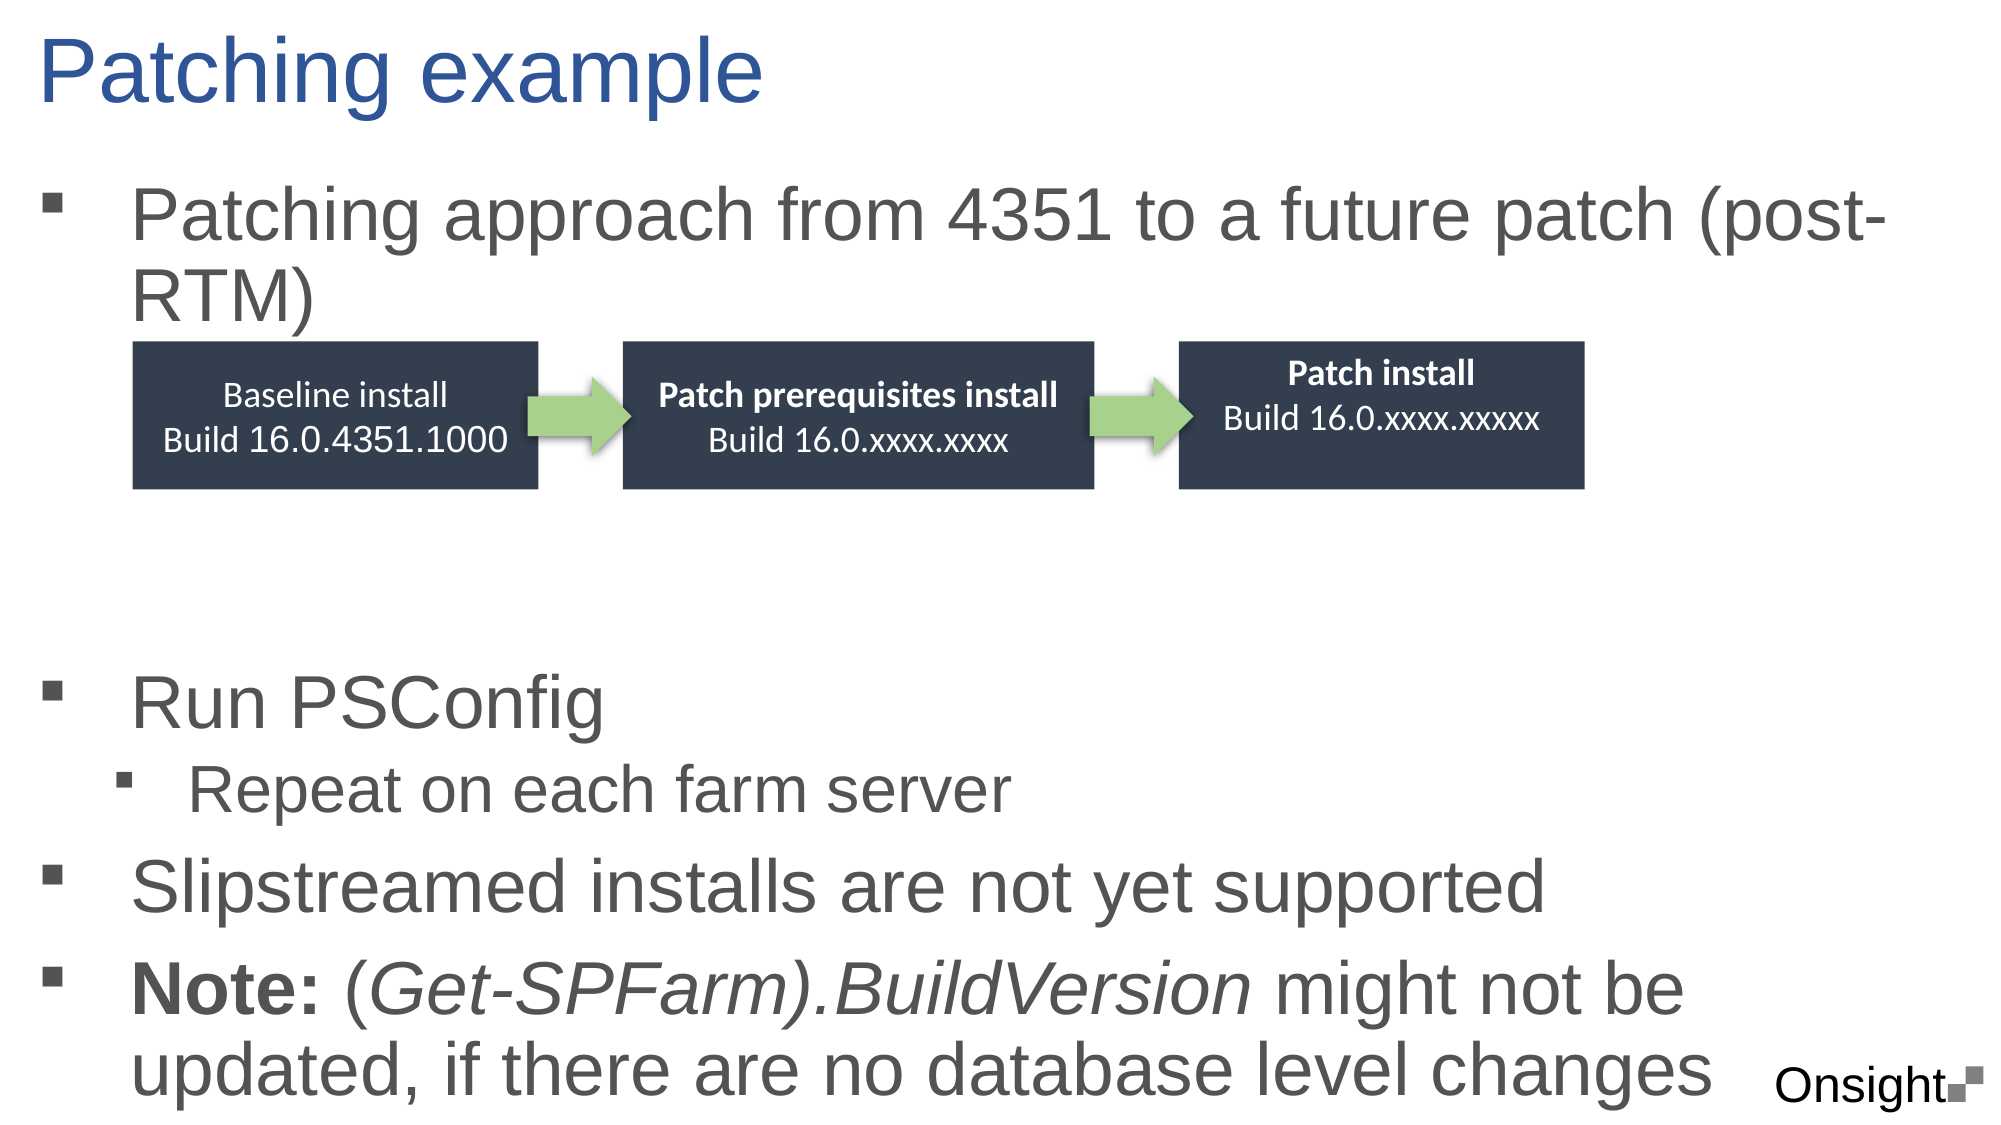

# Patching example
Patching approach from 4351 to a future patch (post-RTM)

Run PSConfig
Repeat on each farm server
Slipstreamed installs are not yet supported
Note: (Get-SPFarm).BuildVersion might not be updated, if there are no database level changes
Patch install
Build 16.0.xxxx.xxxxx
Patch prerequisites install
Build 16.0.xxxx.xxxx
Baseline install
Build 16.0.4351.1000